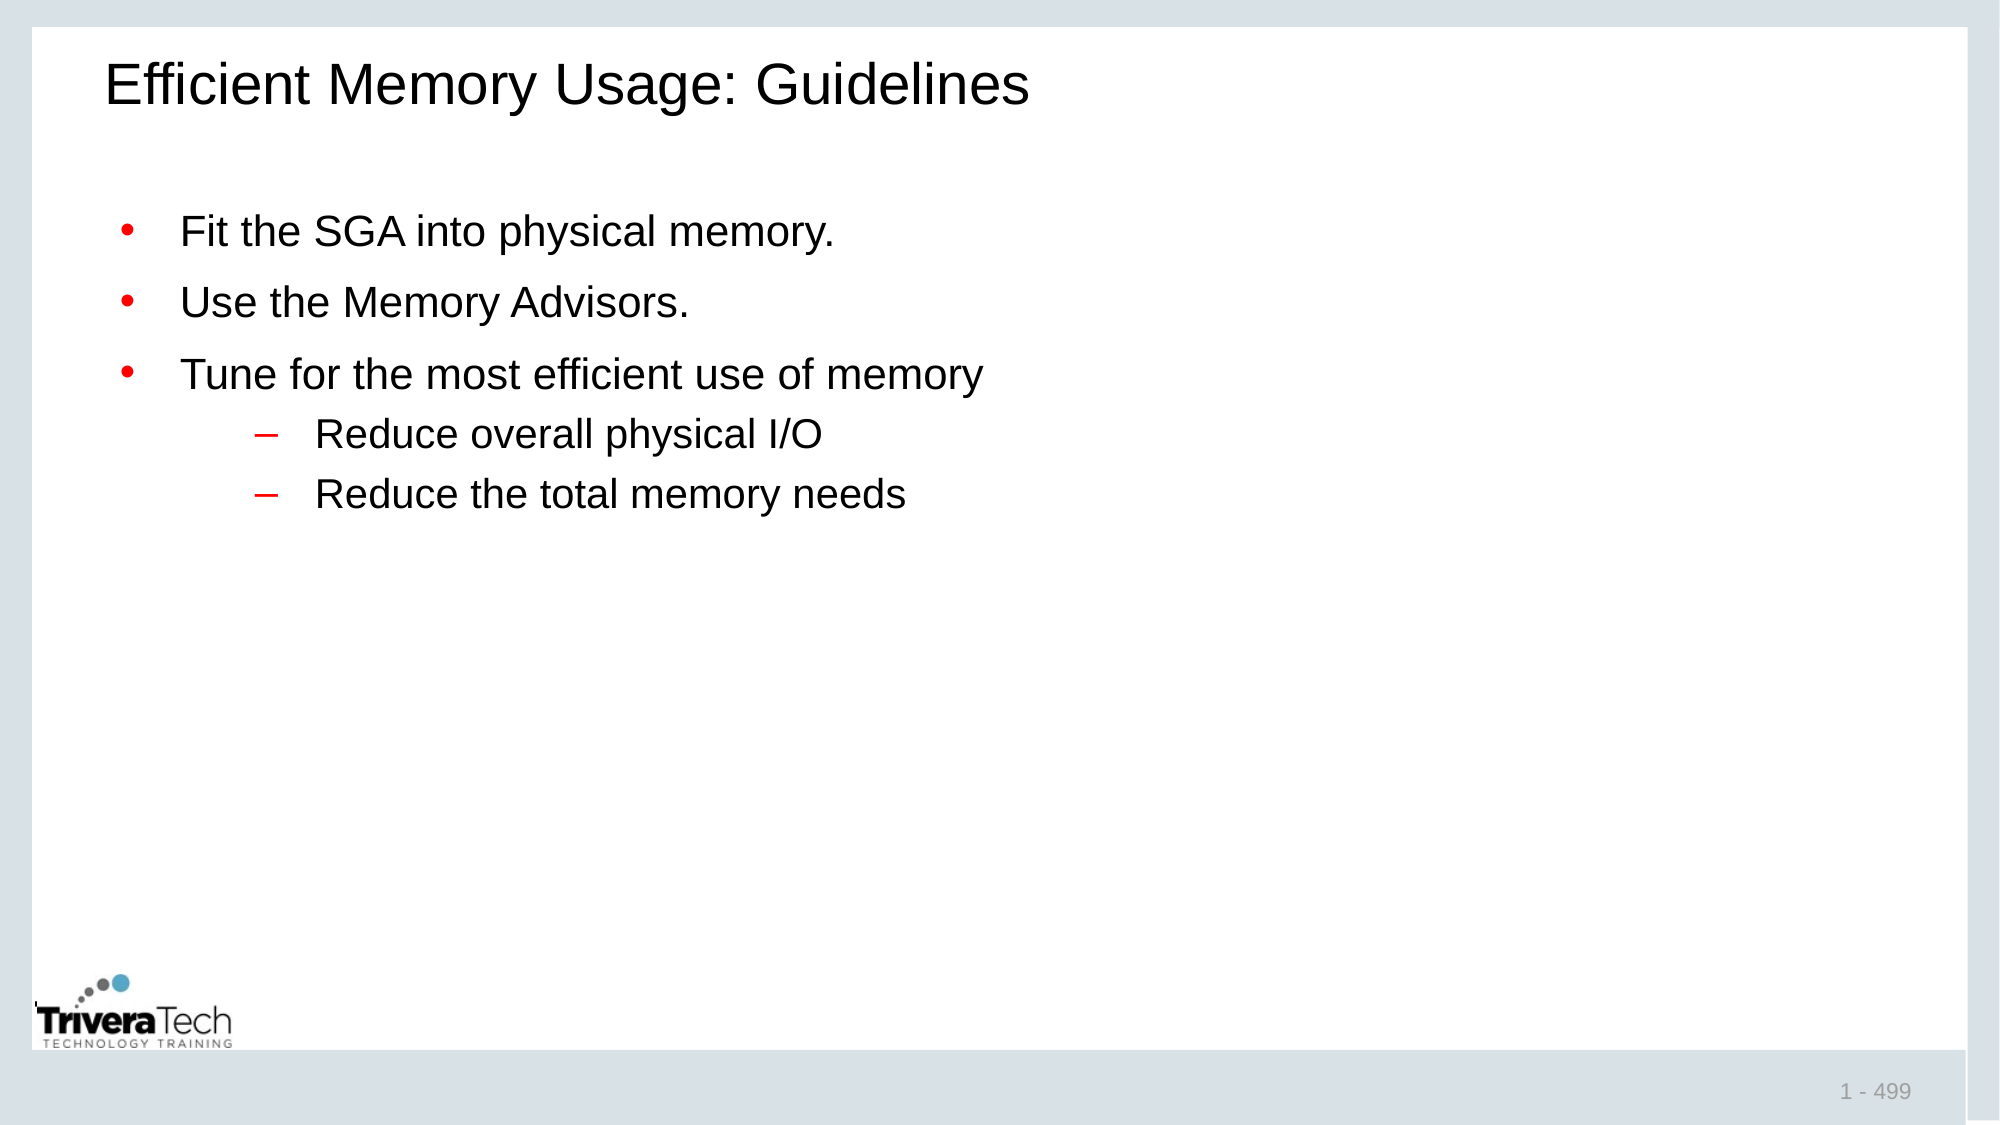

# Efficient Memory Usage: Guidelines
Fit the SGA into physical memory.
Use the Memory Advisors.
Tune for the most efficient use of memory
Reduce overall physical I/O
Reduce the total memory needs